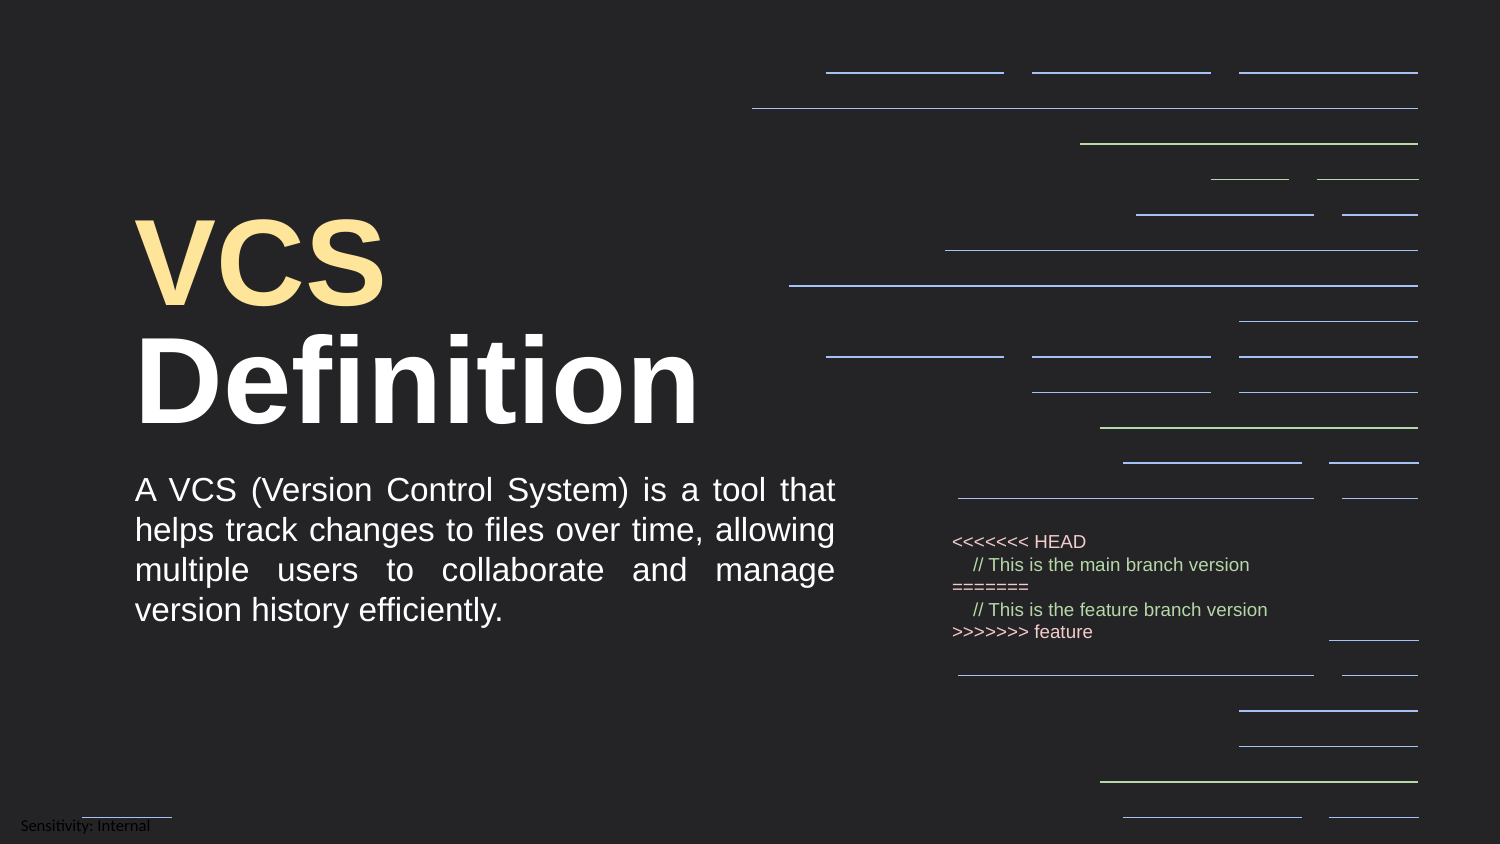

VCS
Definition
A VCS (Version Control System) is a tool that helps track changes to files over time, allowing multiple users to collaborate and manage version history efficiently.
<<<<<<< HEAD
    // This is the main branch version
=======
    // This is the feature branch version
>>>>>>> feature